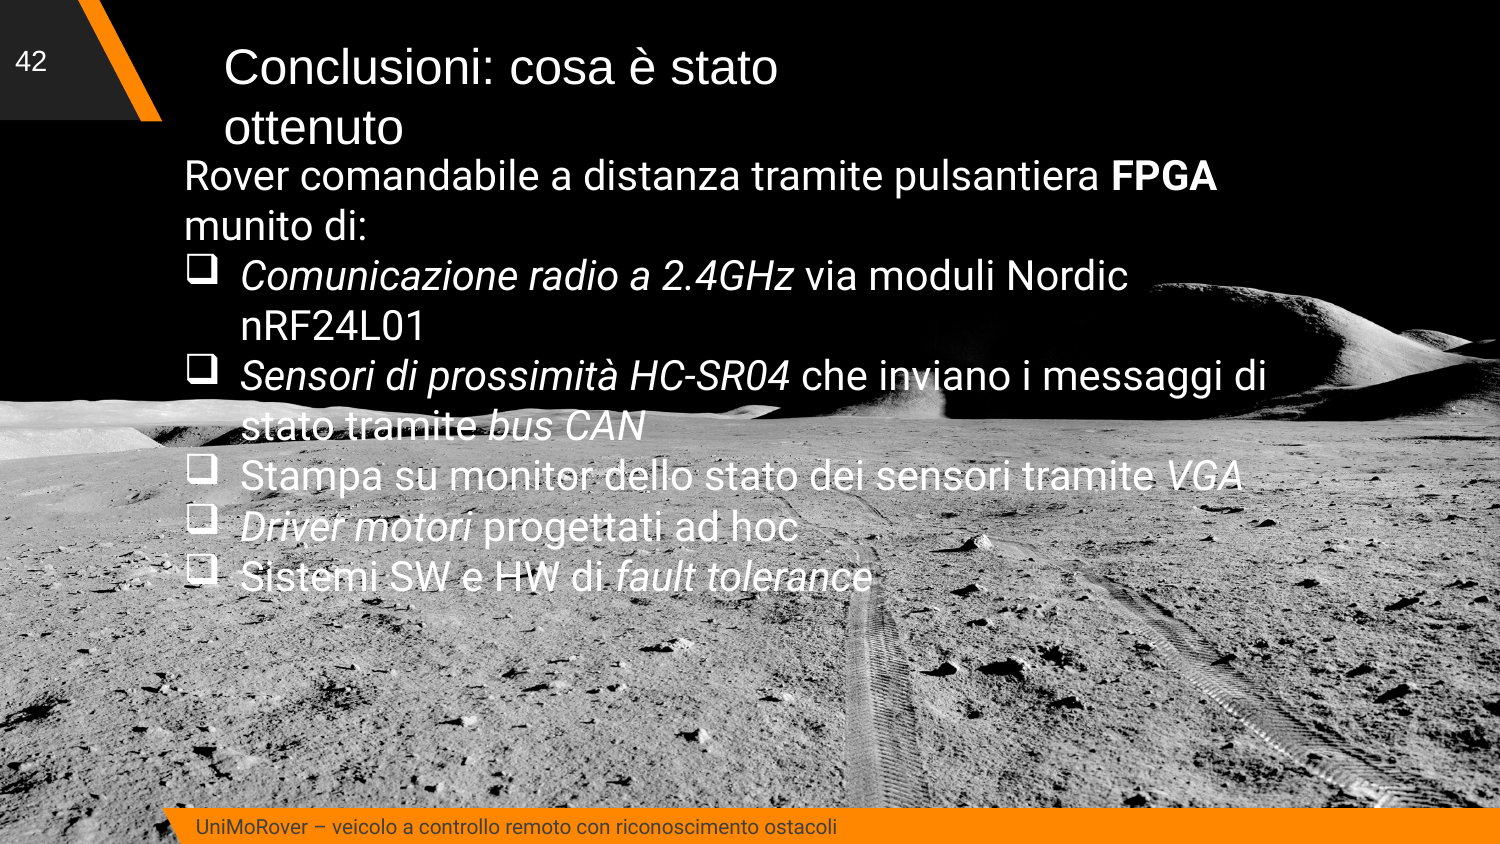

42
Conclusioni: cosa è stato ottenuto
Rover comandabile a distanza tramite pulsantiera FPGA munito di:
Comunicazione radio a 2.4GHz via moduli Nordic nRF24L01
Sensori di prossimità HC-SR04 che inviano i messaggi di stato tramite bus CAN
Stampa su monitor dello stato dei sensori tramite VGA
Driver motori progettati ad hoc
Sistemi SW e HW di fault tolerance
UniMoRover – veicolo a controllo remoto con riconoscimento ostacoli